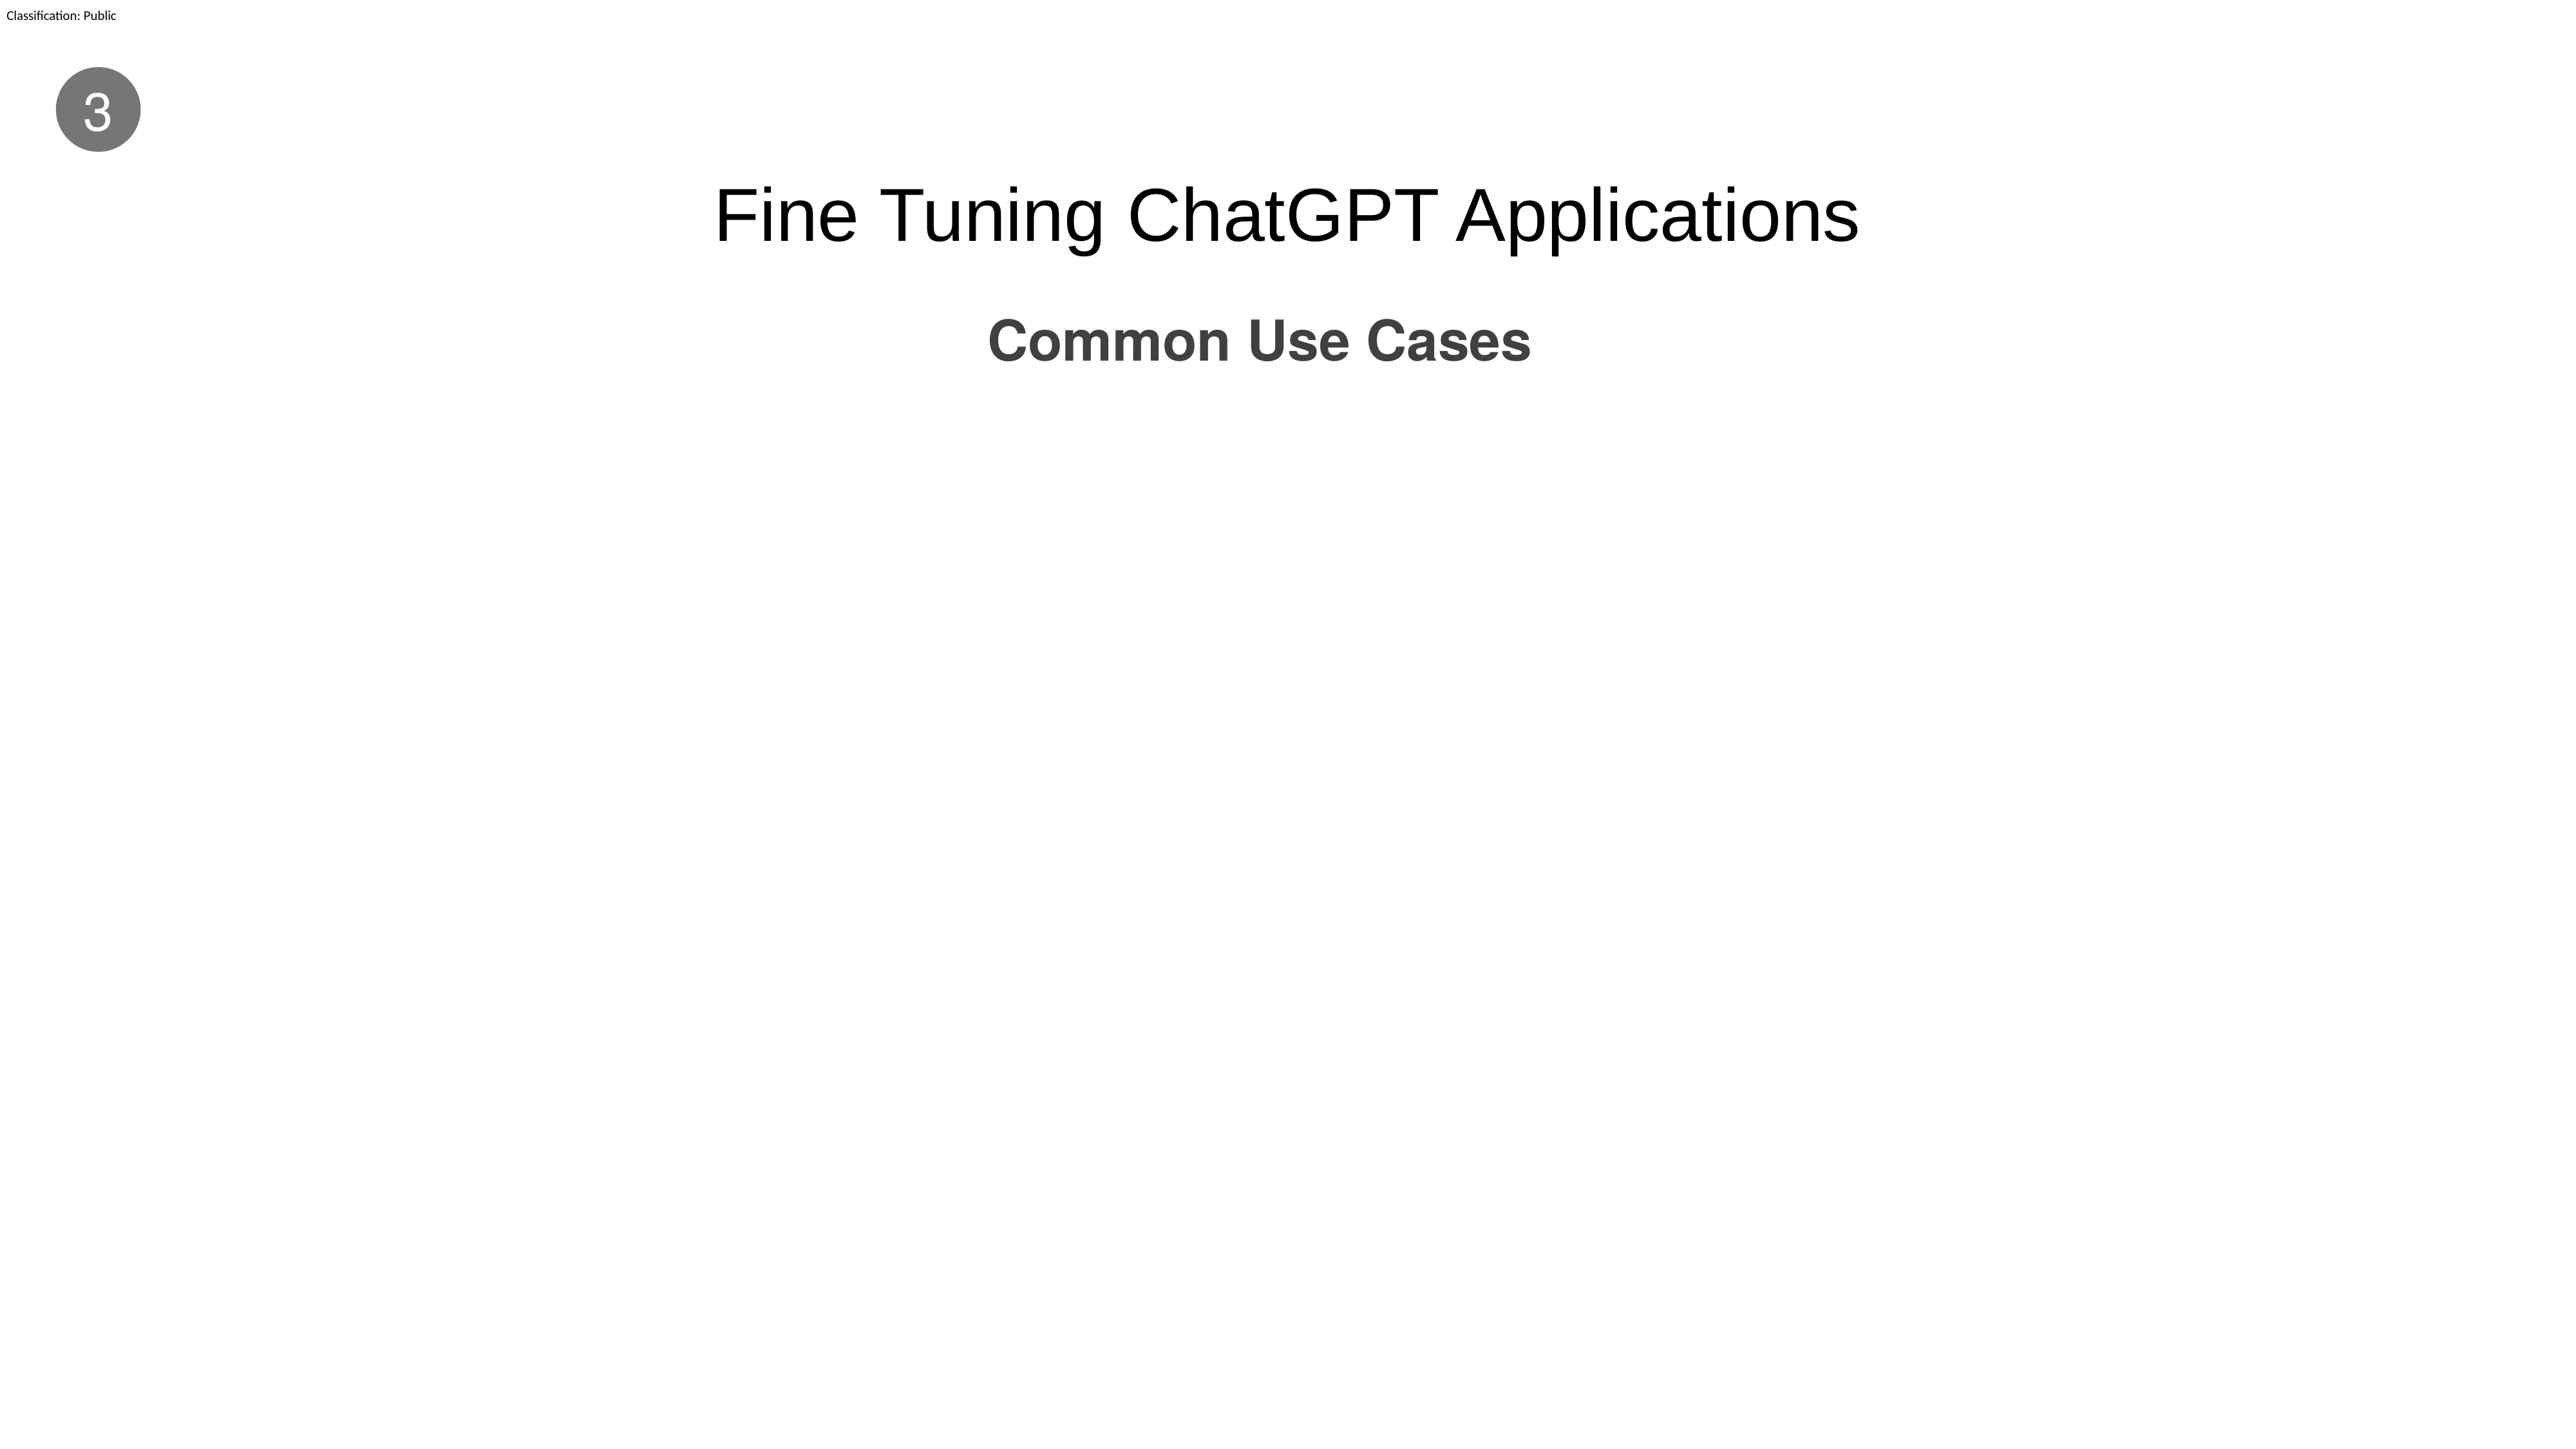

3
# Fine Tuning ChatGPT Applications
Common Use Cases